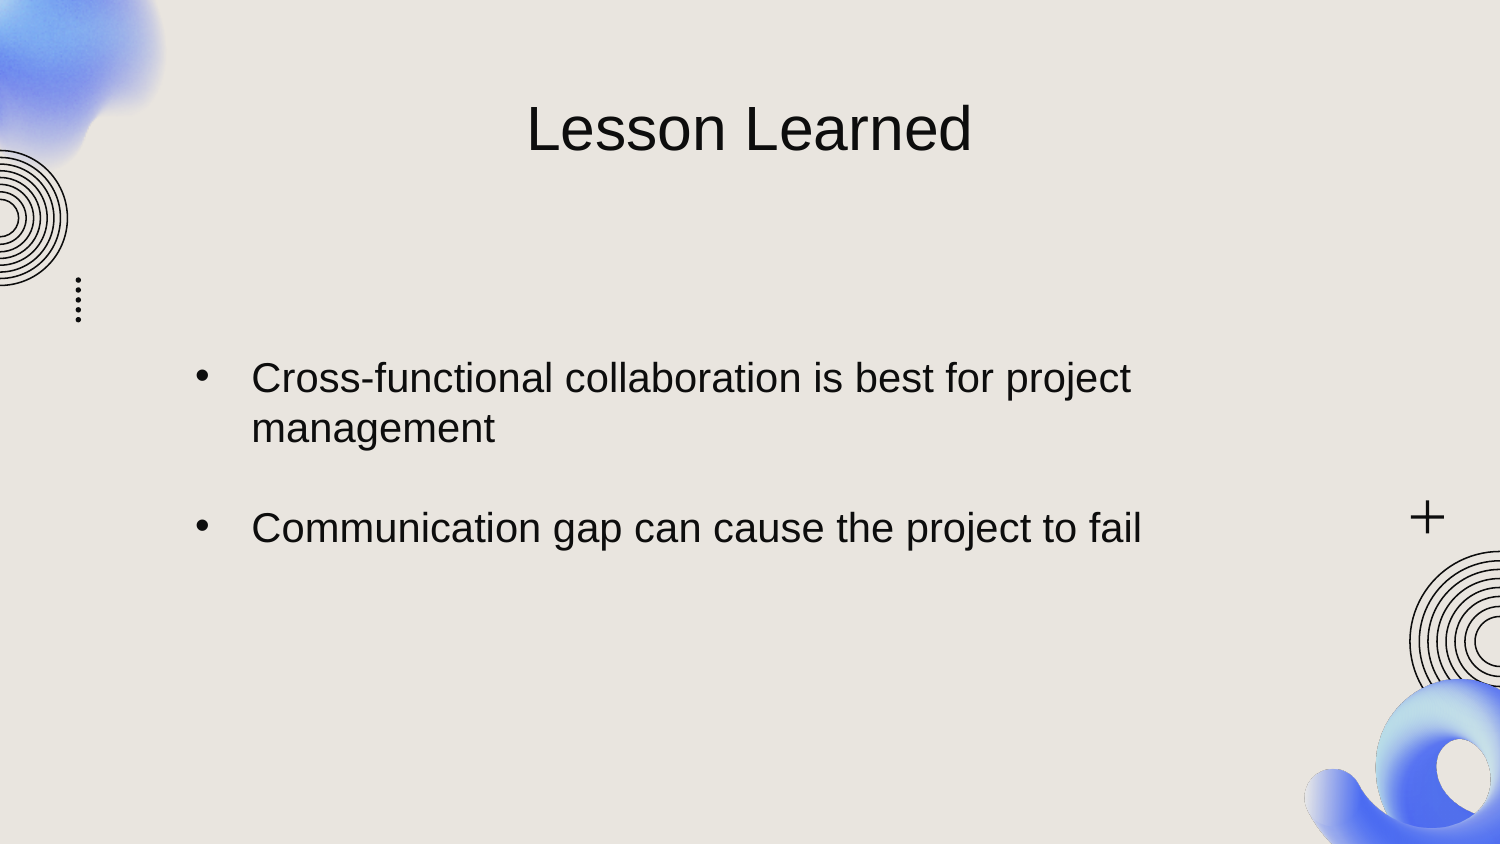

# Lesson Learned
Cross-functional collaboration is best for project management

Communication gap can cause the project to fail